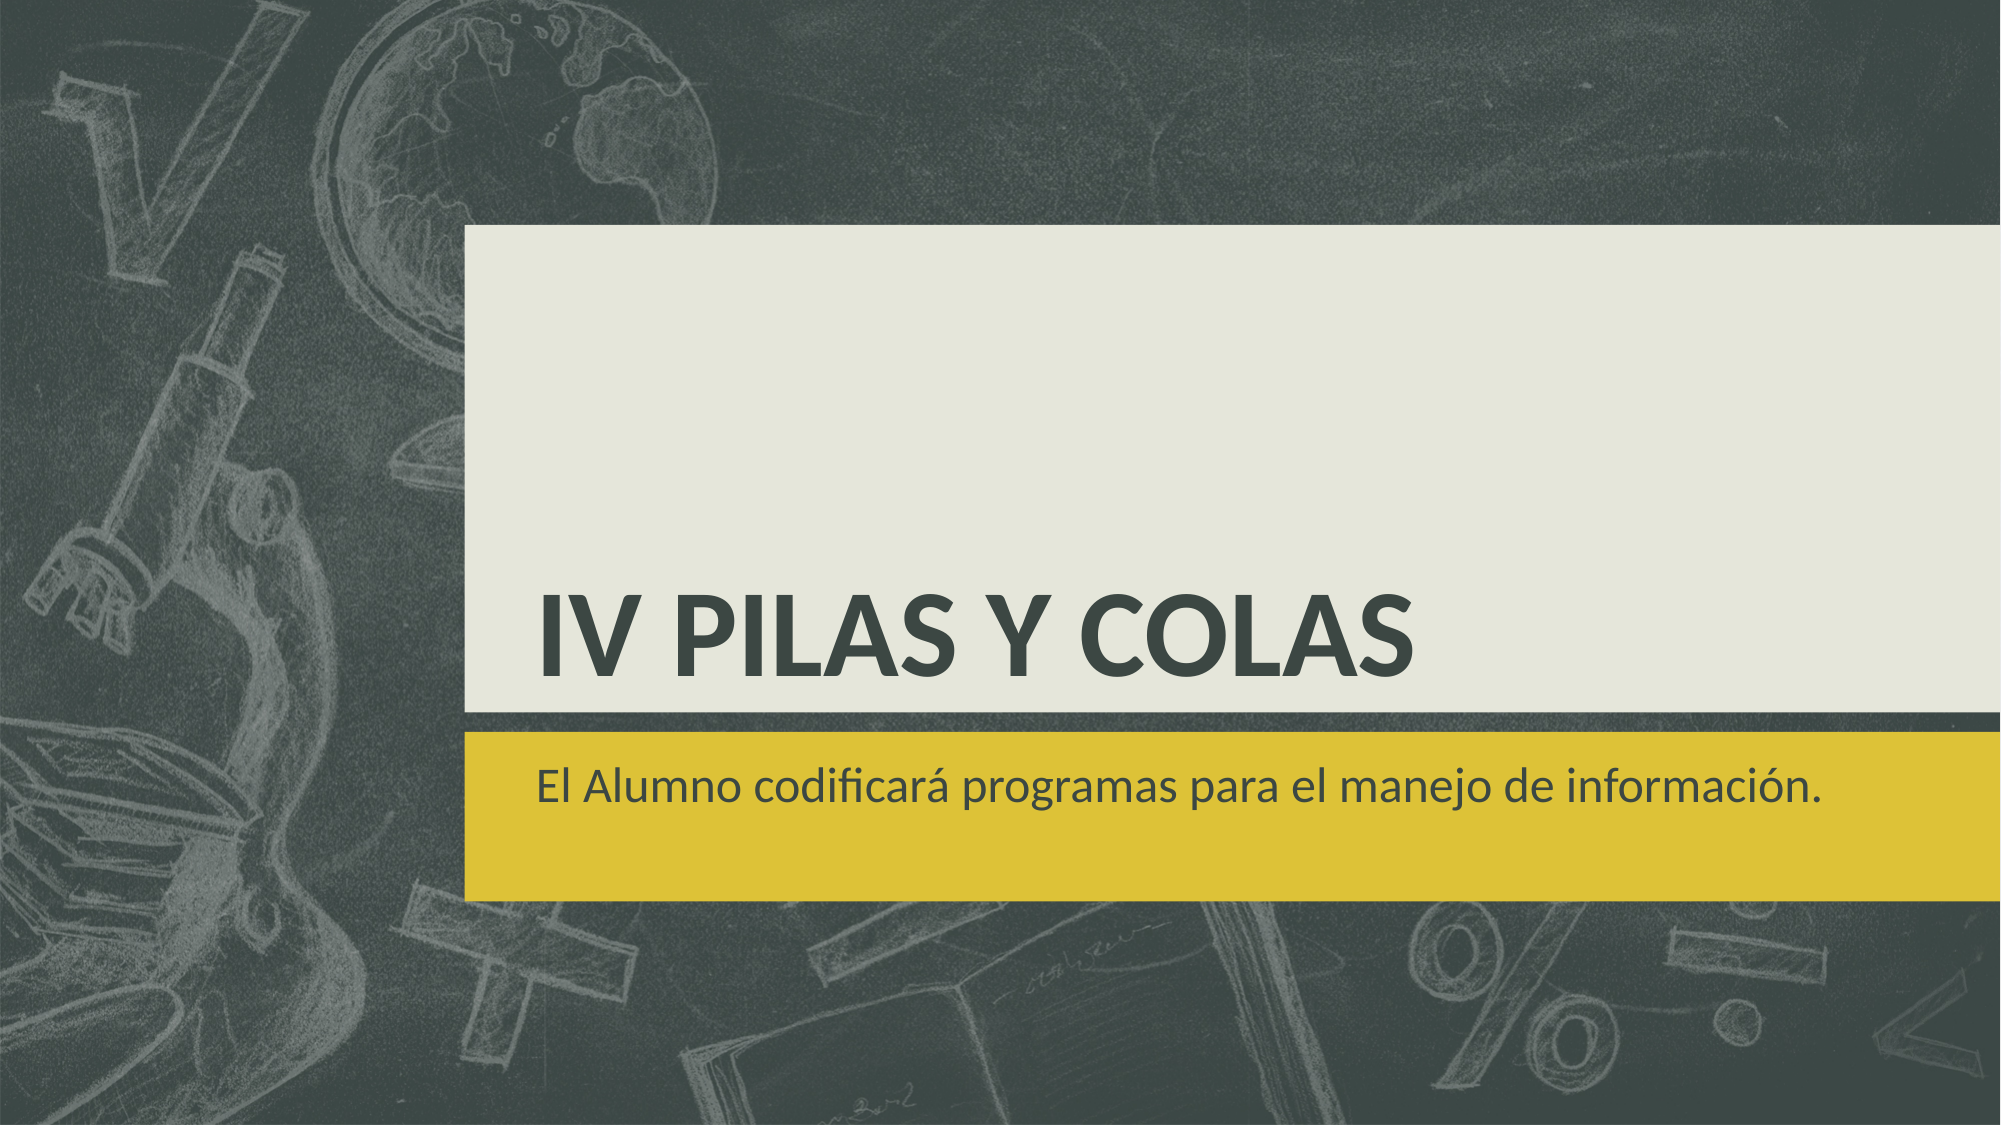

# IV PILAS Y COLAS
El Alumno codificará programas para el manejo de información.